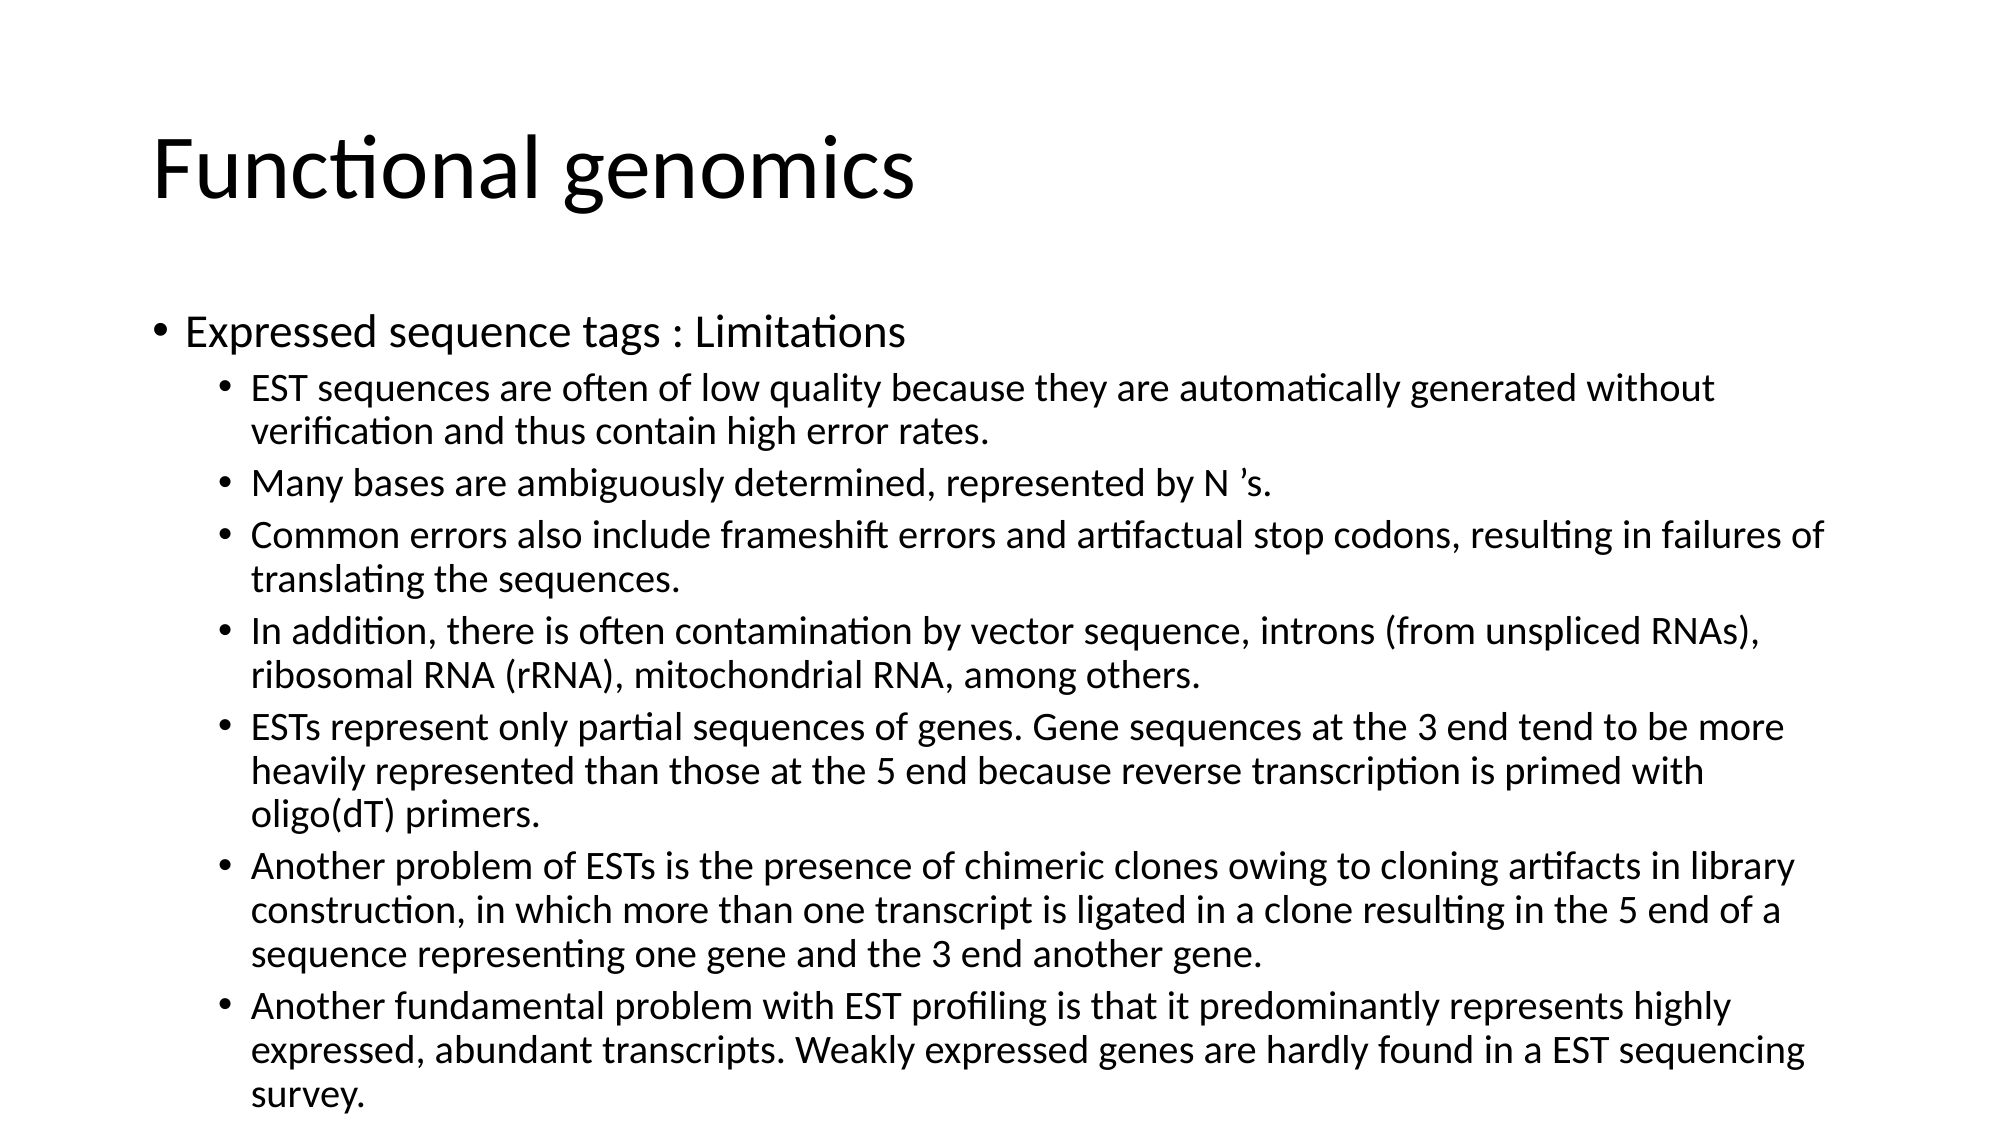

# Functional genomics
Expressed sequence tags : Limitations
EST sequences are often of low quality because they are automatically generated without verification and thus contain high error rates.
Many bases are ambiguously determined, represented by N ’s.
Common errors also include frameshift errors and artifactual stop codons, resulting in failures of translating the sequences.
In addition, there is often contamination by vector sequence, introns (from unspliced RNAs), ribosomal RNA (rRNA), mitochondrial RNA, among others.
ESTs represent only partial sequences of genes. Gene sequences at the 3 end tend to be more heavily represented than those at the 5 end because reverse transcription is primed with oligo(dT) primers.
Another problem of ESTs is the presence of chimeric clones owing to cloning artifacts in library construction, in which more than one transcript is ligated in a clone resulting in the 5 end of a sequence representing one gene and the 3 end another gene.
Another fundamental problem with EST profiling is that it predominantly represents highly expressed, abundant transcripts. Weakly expressed genes are hardly found in a EST sequencing survey.